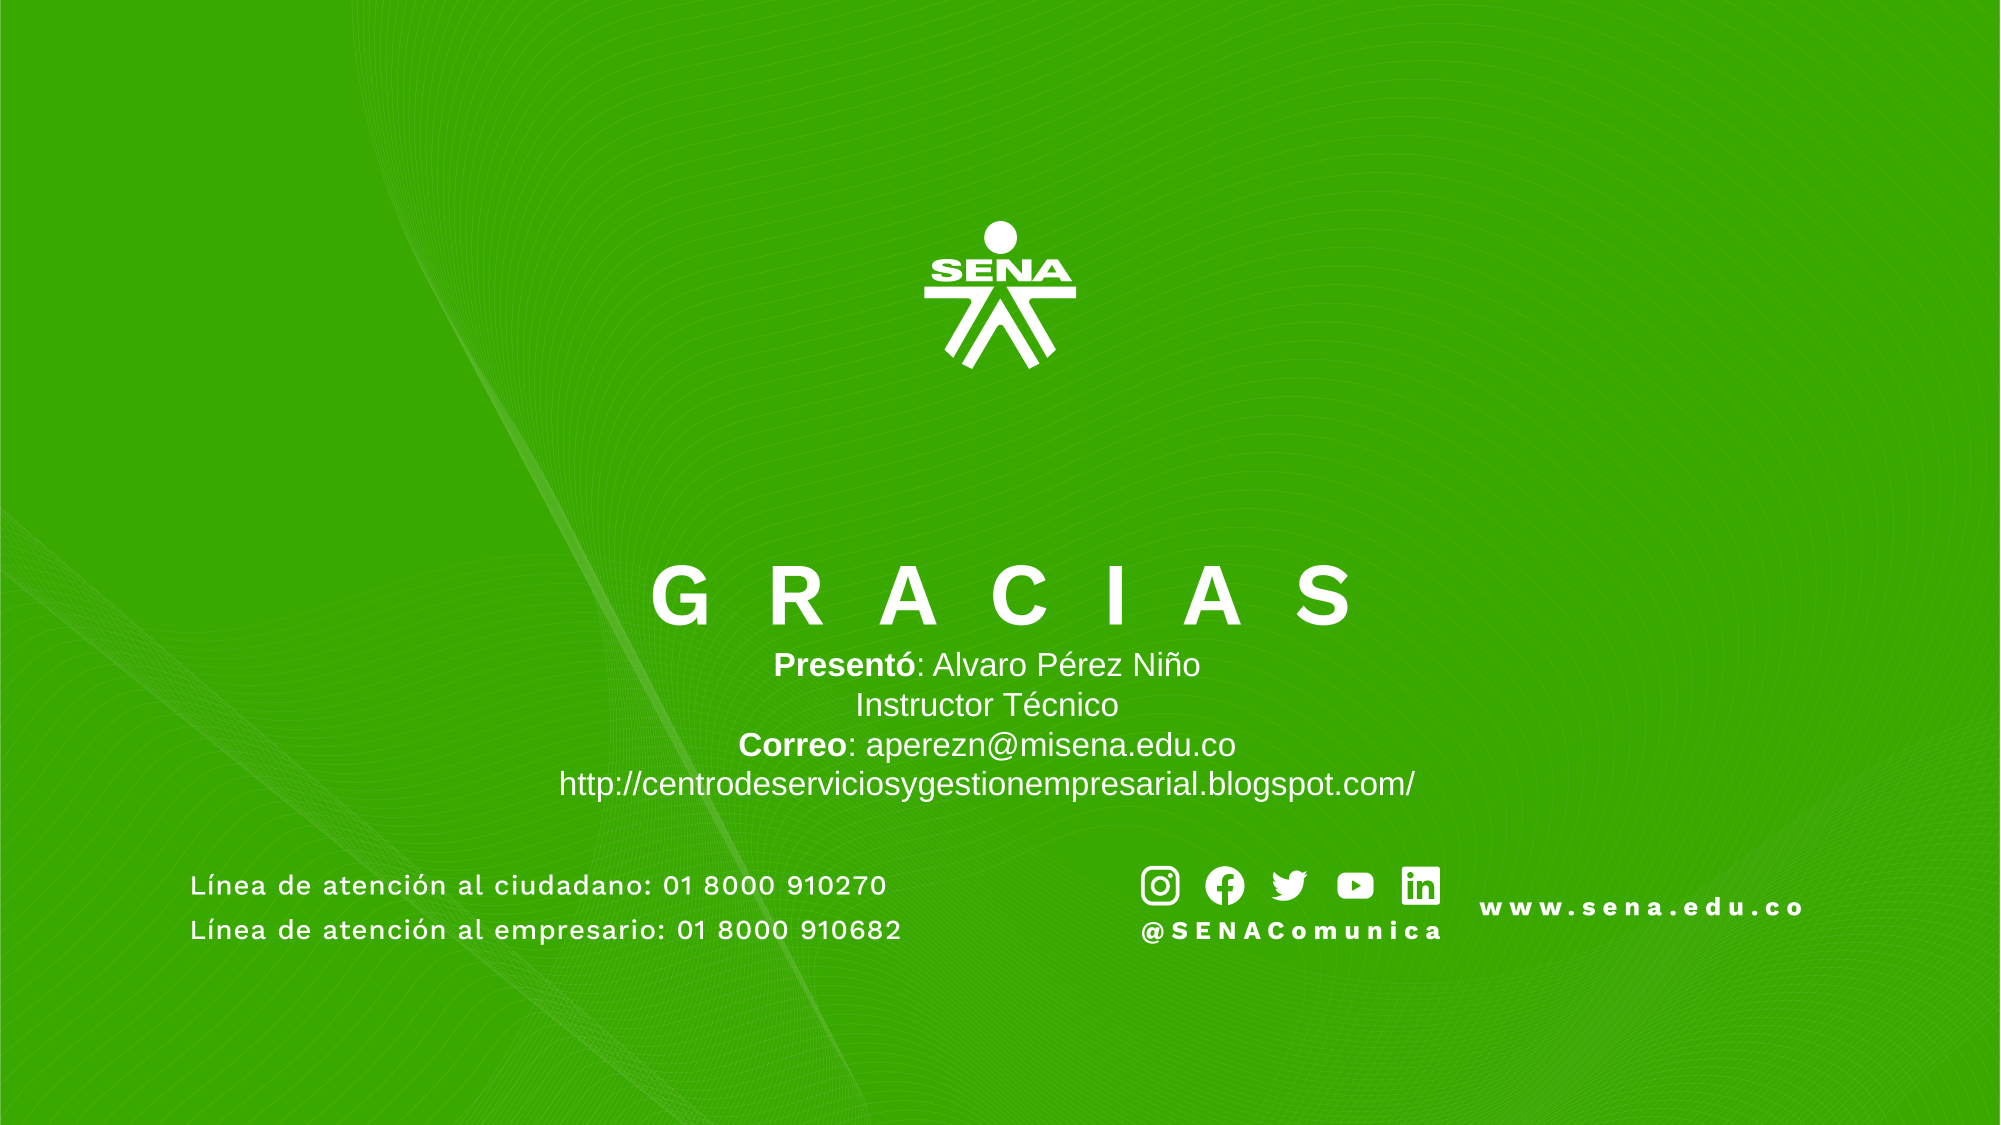

Presentó: Alvaro Pérez Niño
Instructor Técnico
Correo: aperezn@misena.edu.co
http://centrodeserviciosygestionempresarial.blogspot.com/